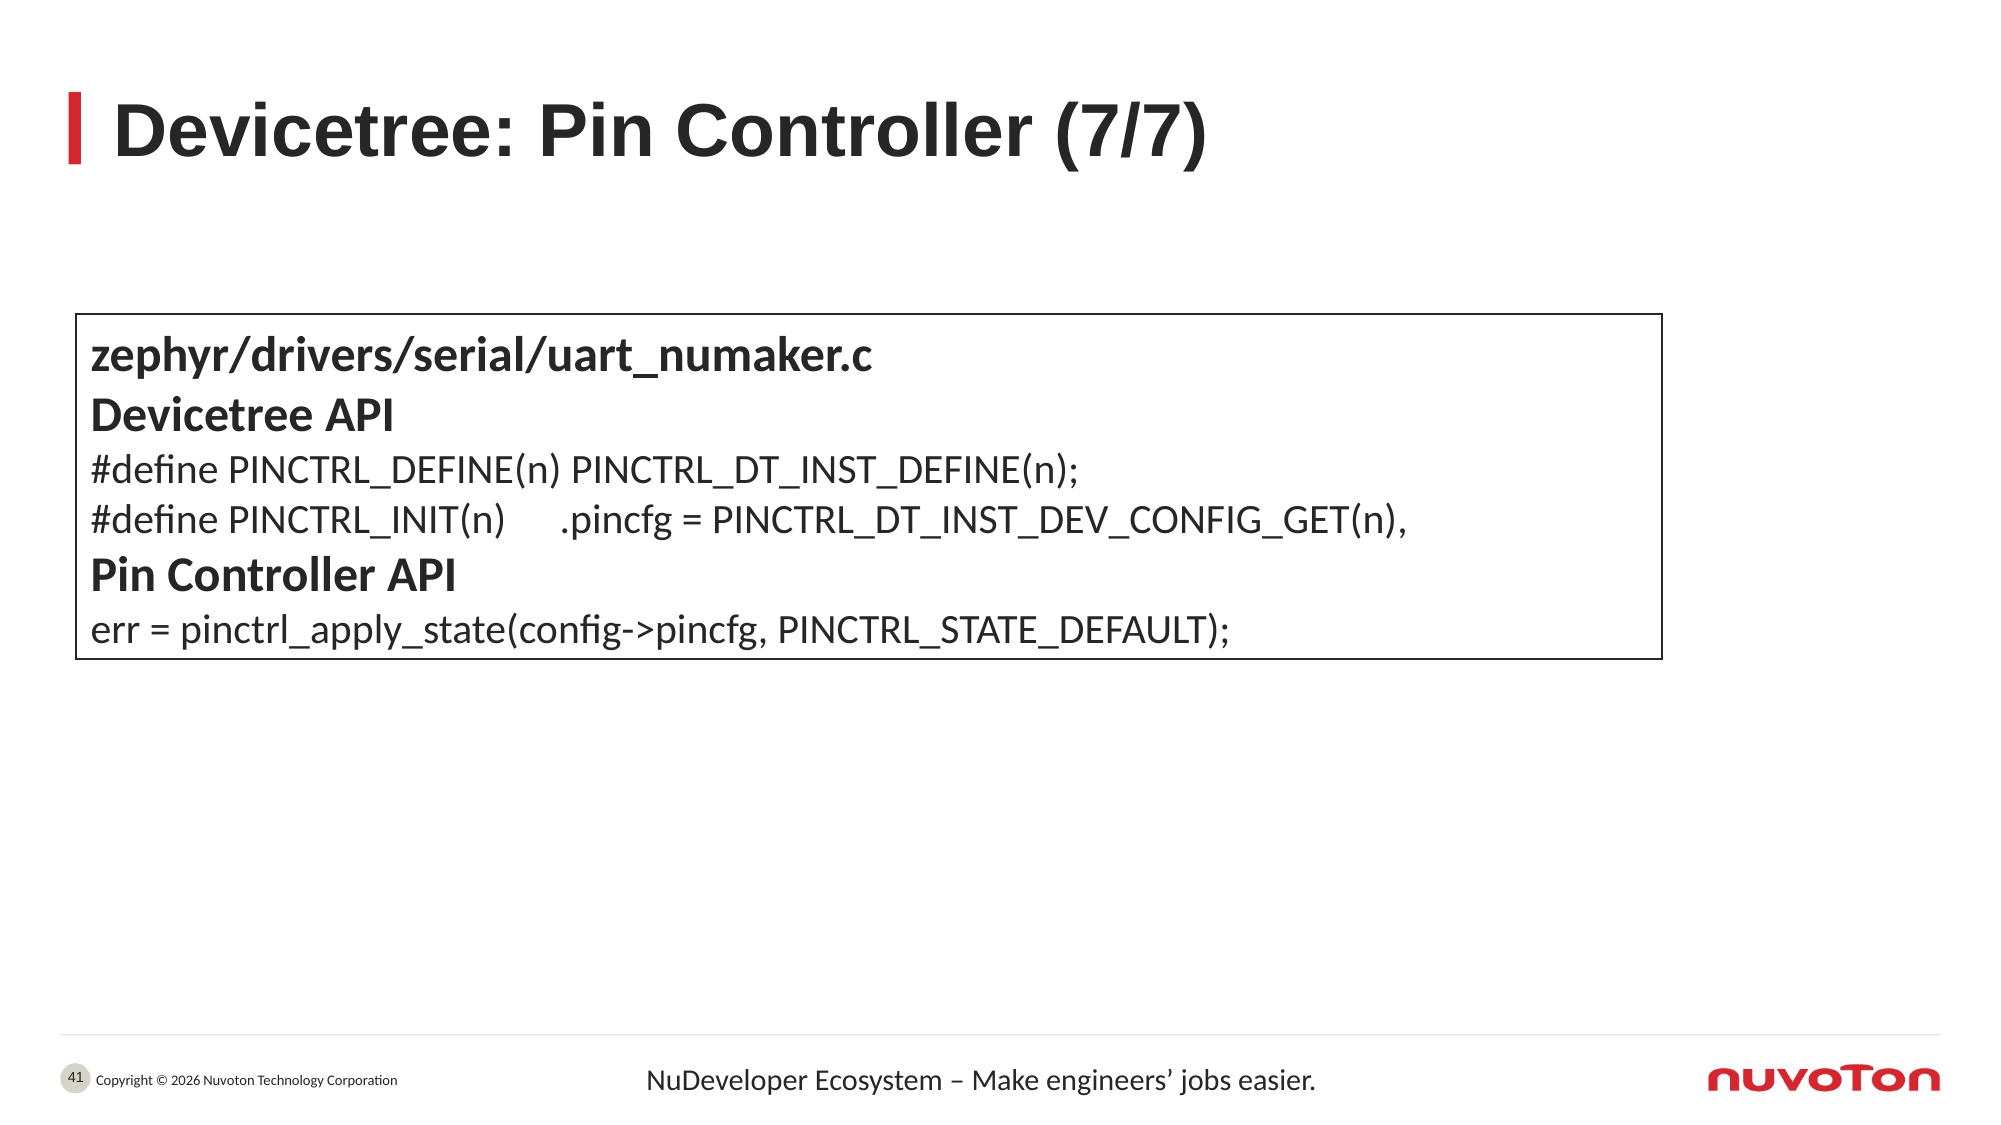

# Devicetree: Pin Controller (7/7)
zephyr/drivers/serial/uart_numaker.c
Devicetree API
#define PINCTRL_DEFINE(n) PINCTRL_DT_INST_DEFINE(n);
#define PINCTRL_INIT(n)	  .pincfg = PINCTRL_DT_INST_DEV_CONFIG_GET(n),
Pin Controller API
err = pinctrl_apply_state(config->pincfg, PINCTRL_STATE_DEFAULT);
41